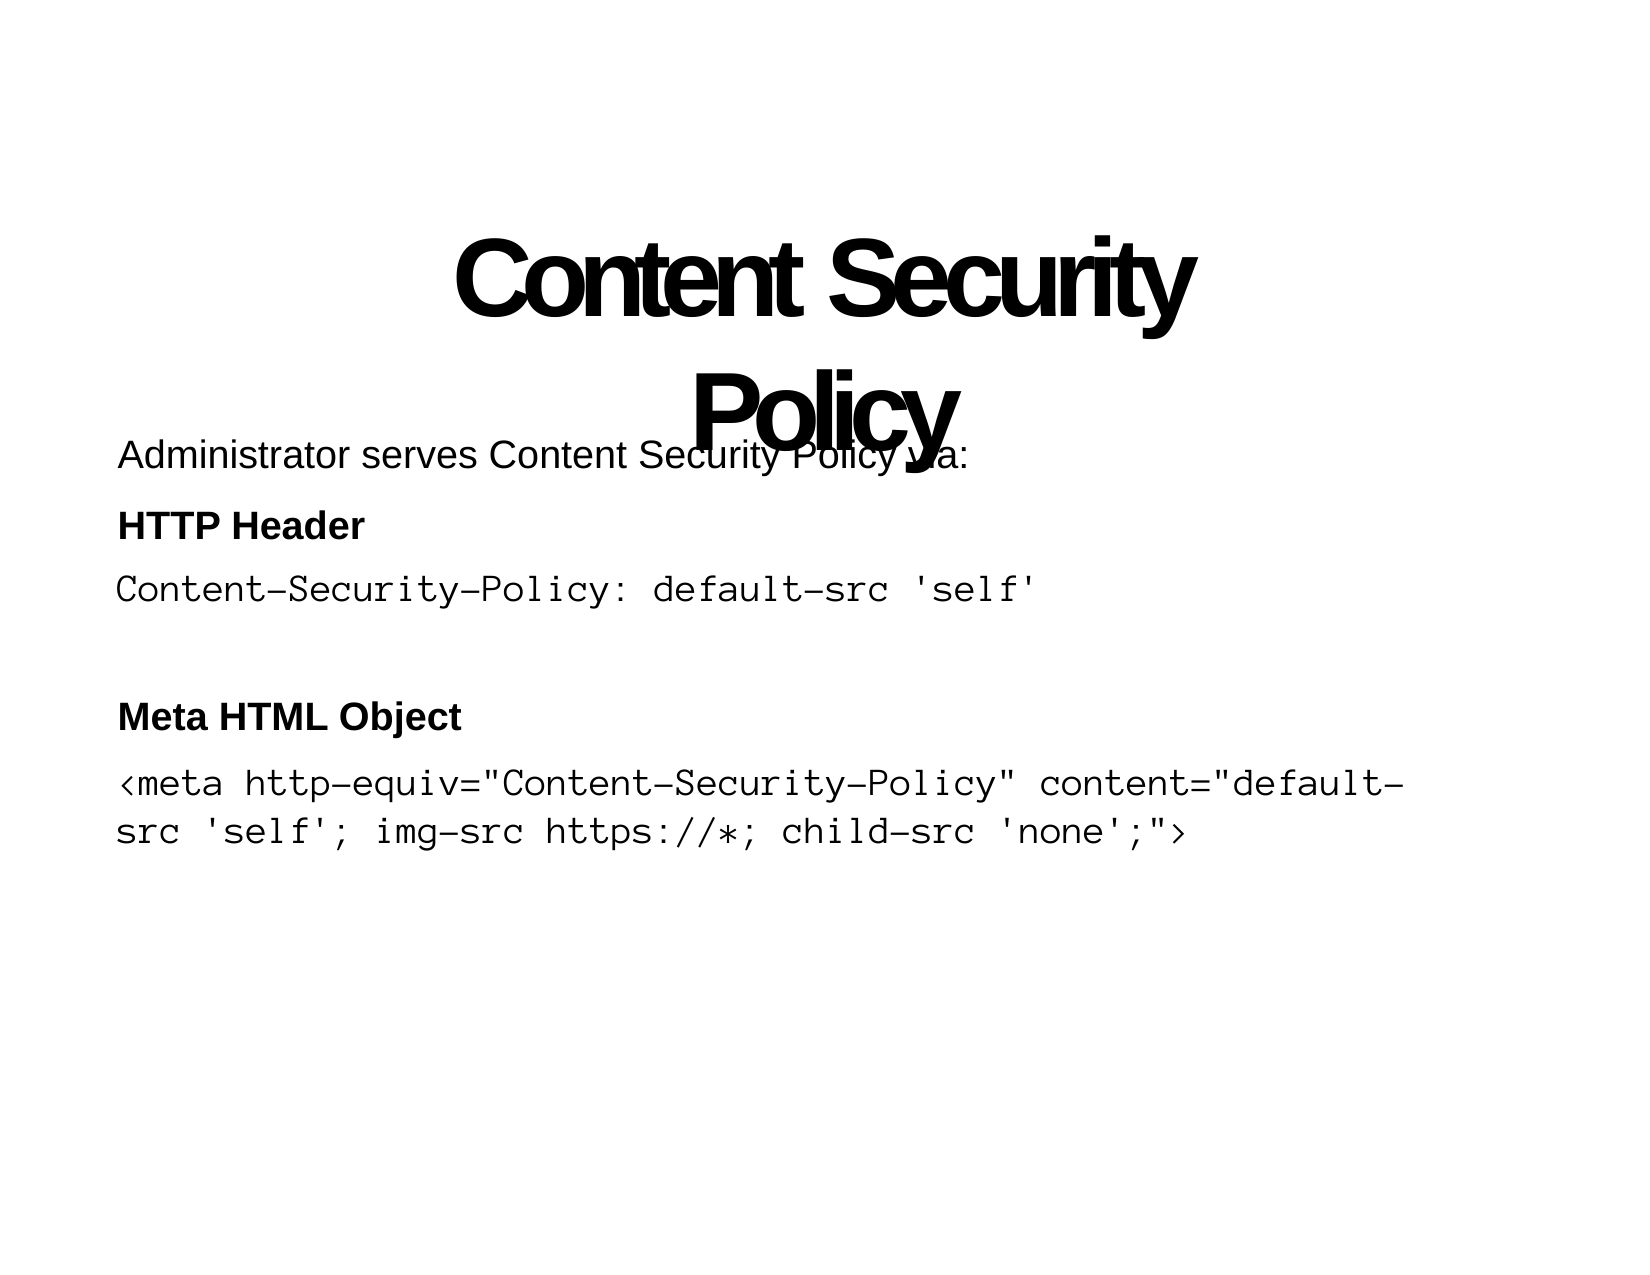

# Content Security Policy
Administrator serves Content Security Policy via:
HTTP Header
Content-Security-Policy: default-src 'self'

Meta HTML Object
<meta http-equiv="Content-Security-Policy" content="default-  src 'self'; img-src https://*; child-src 'none';">